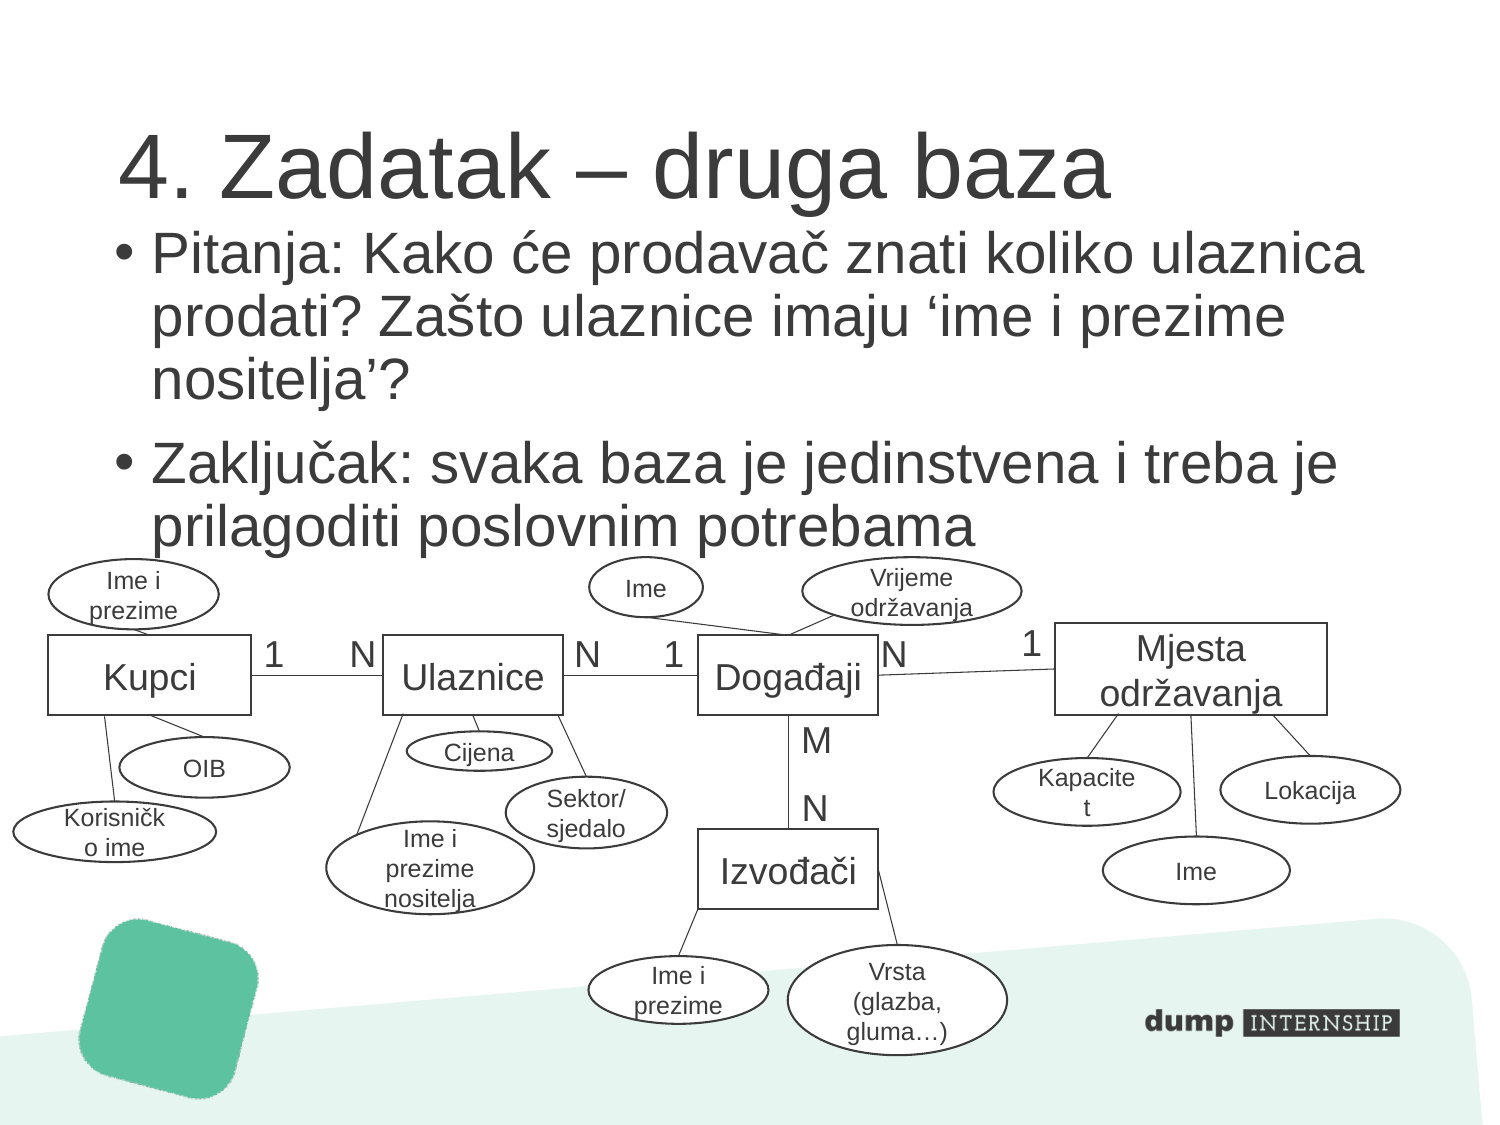

# 4. Zadatak – druga baza
Pitanja: Kako će prodavač znati koliko ulaznica prodati? Zašto ulaznice imaju ‘ime i prezime nositelja’?
Zaključak: svaka baza je jedinstvena i treba je prilagoditi poslovnim potrebama
Ime
Vrijeme održavanja
Ime i prezime
1
1
N
N
1
N
Mjesta održavanja
Kupci
Ulaznice
Događaji
M
Cijena
OIB
Lokacija
Kapacitet
Sektor/sjedalo
N
Korisničko ime
Ime i prezime nositelja
Izvođači
Ime
Vrsta (glazba, gluma…)
Ime i prezime